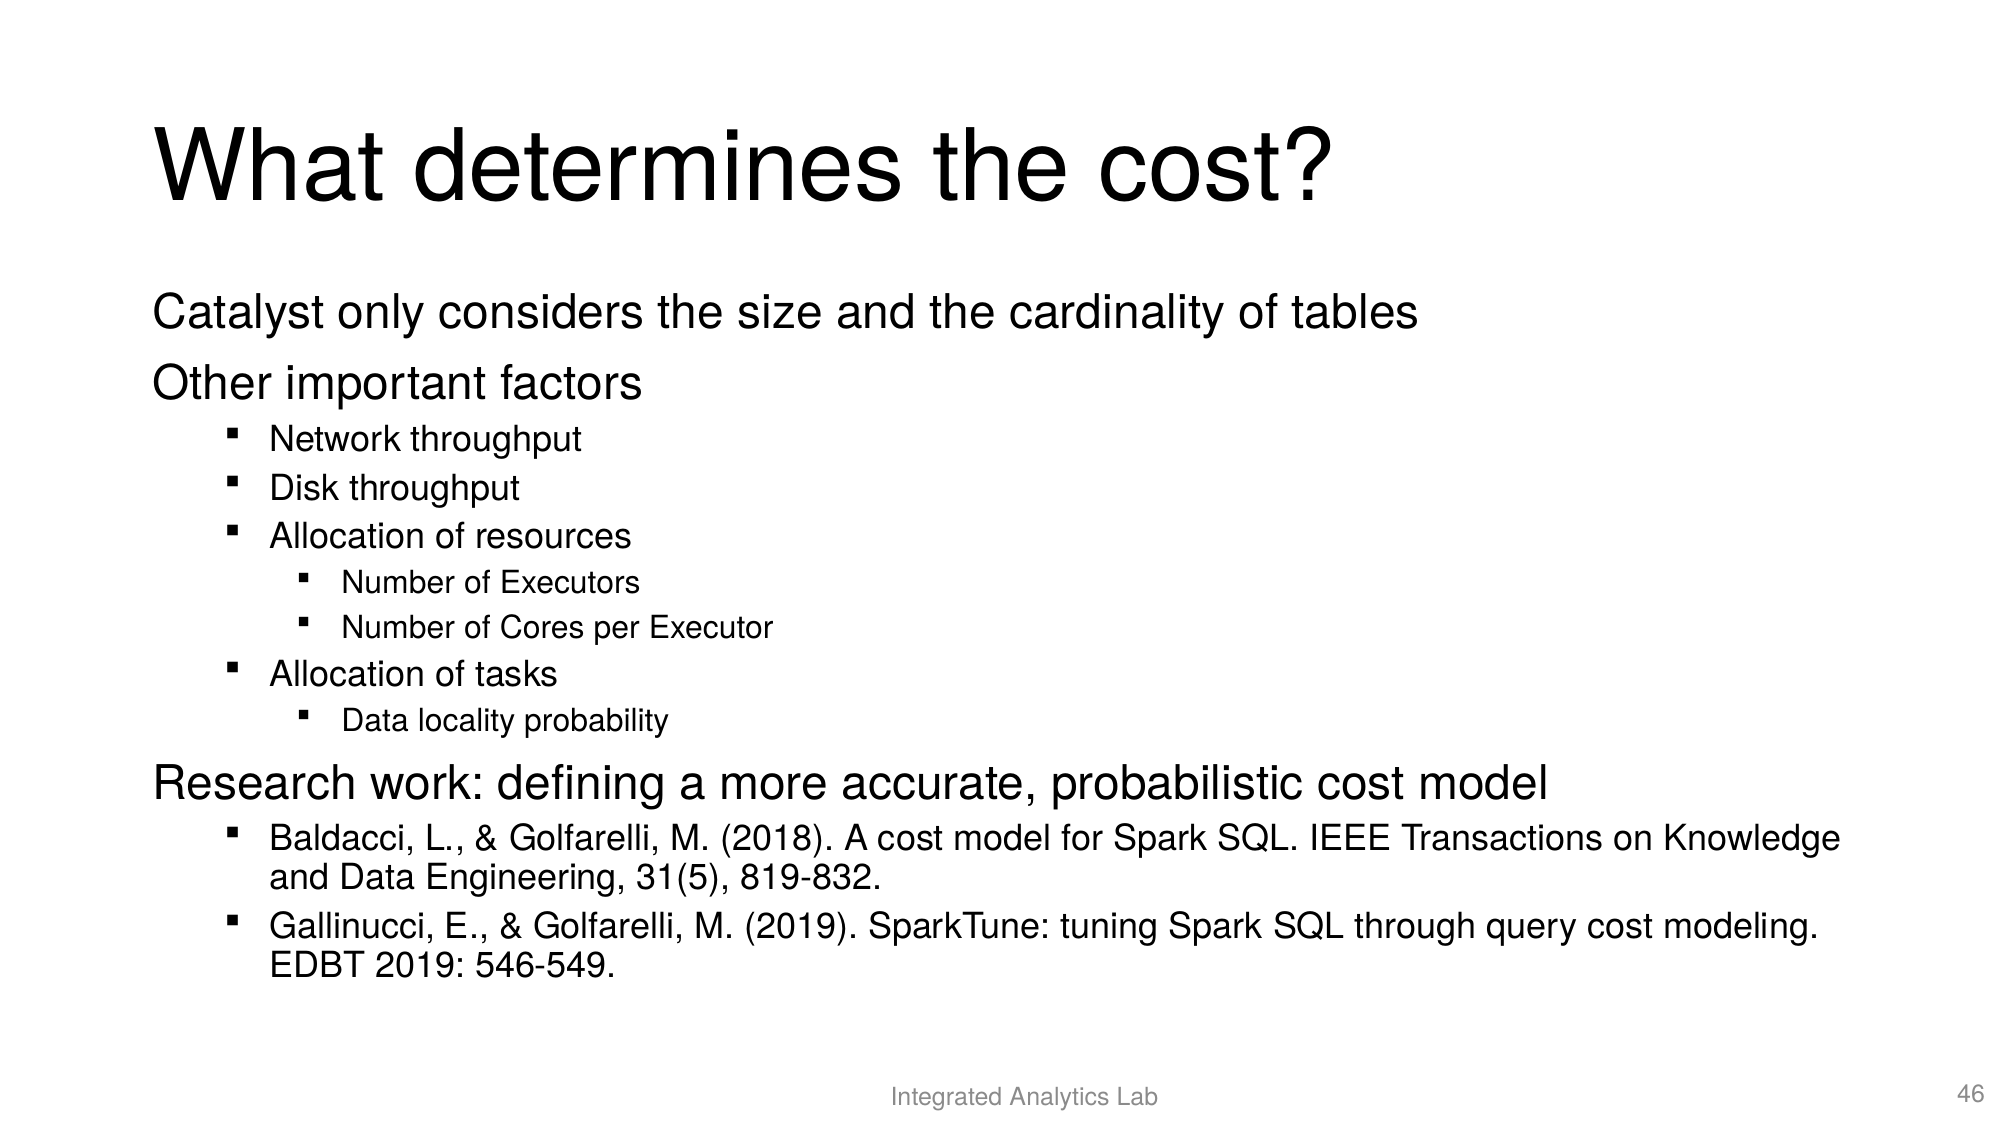

# What determines the cost?
Catalyst only considers the size and the cardinality of tables
Other important factors
Network throughput
Disk throughput
Allocation of resources
Number of Executors
Number of Cores per Executor
Allocation of tasks
Data locality probability
Research work: defining a more accurate, probabilistic cost model
Baldacci, L., & Golfarelli, M. (2018). A cost model for Spark SQL. IEEE Transactions on Knowledge and Data Engineering, 31(5), 819-832.
Gallinucci, E., & Golfarelli, M. (2019). SparkTune: tuning Spark SQL through query cost modeling. EDBT 2019: 546-549.

46